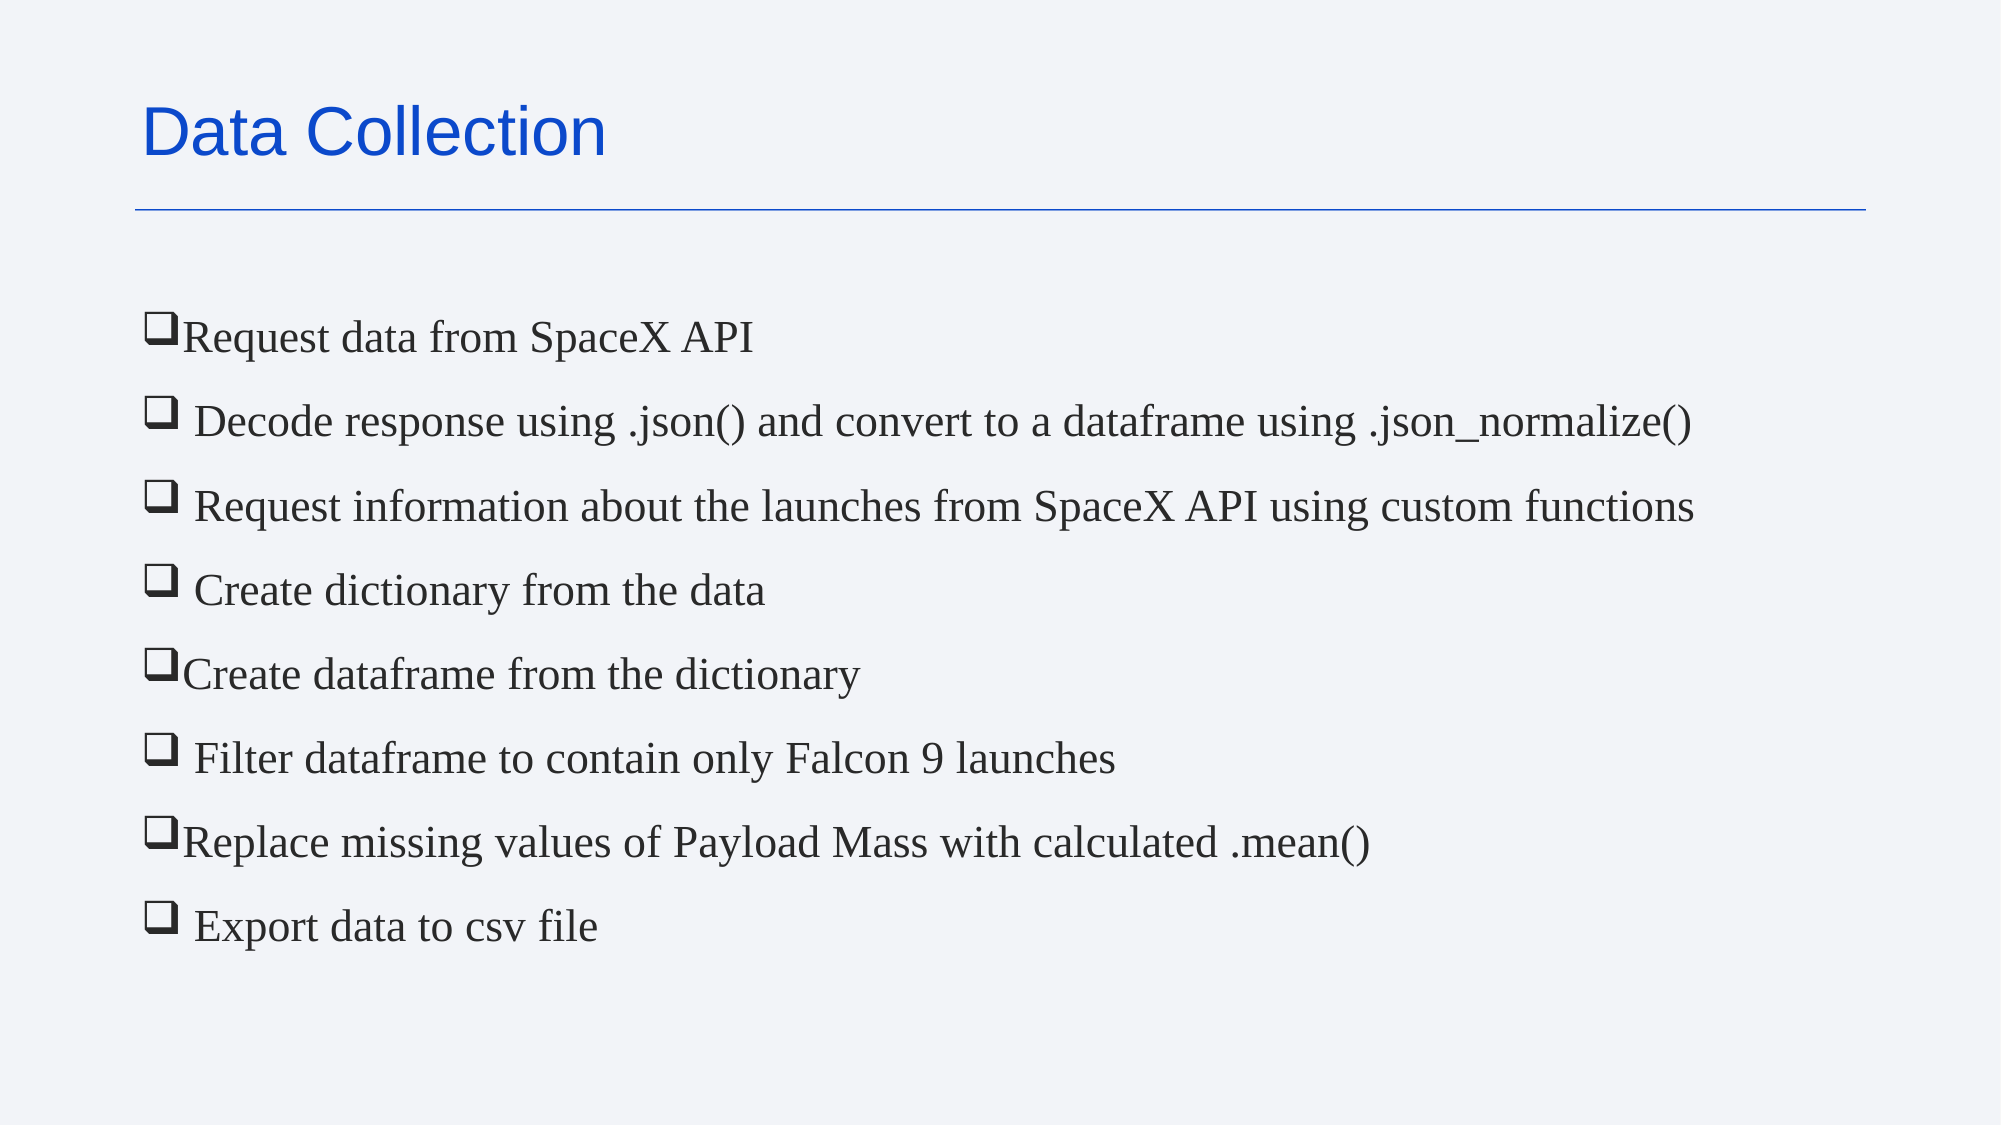

Data Collection
Request data from SpaceX API
 Decode response using .json() and convert to a dataframe using .json_normalize()
 Request information about the launches from SpaceX API using custom functions
 Create dictionary from the data
Create dataframe from the dictionary
 Filter dataframe to contain only Falcon 9 launches
Replace missing values of Payload Mass with calculated .mean()
 Export data to csv file